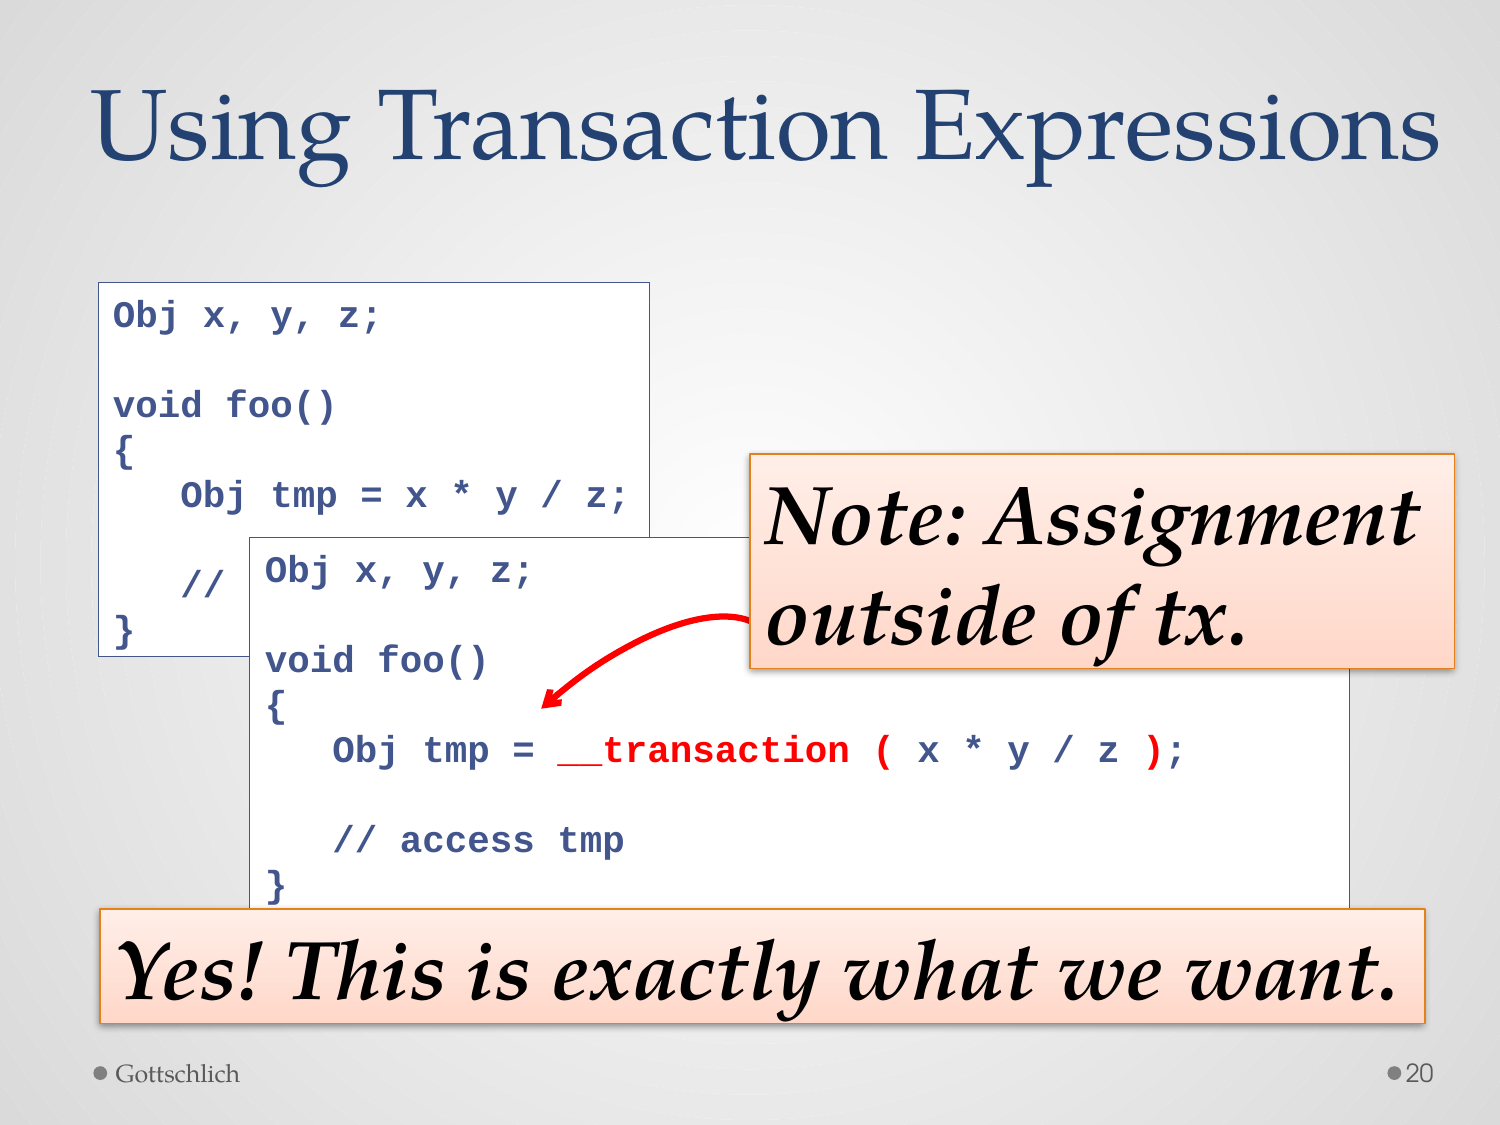

# Using Transaction Expressions
Obj x, y, z;

void foo()
{
   Obj tmp = x * y / z;

   // access tmp
}
Note: Assignment outside of tx.
Obj x, y, z;

void foo()
{
   Obj tmp = __transaction ( x * y / z );

   // access tmp
}

Yes! This is exactly what we want.
Gottschlich
20